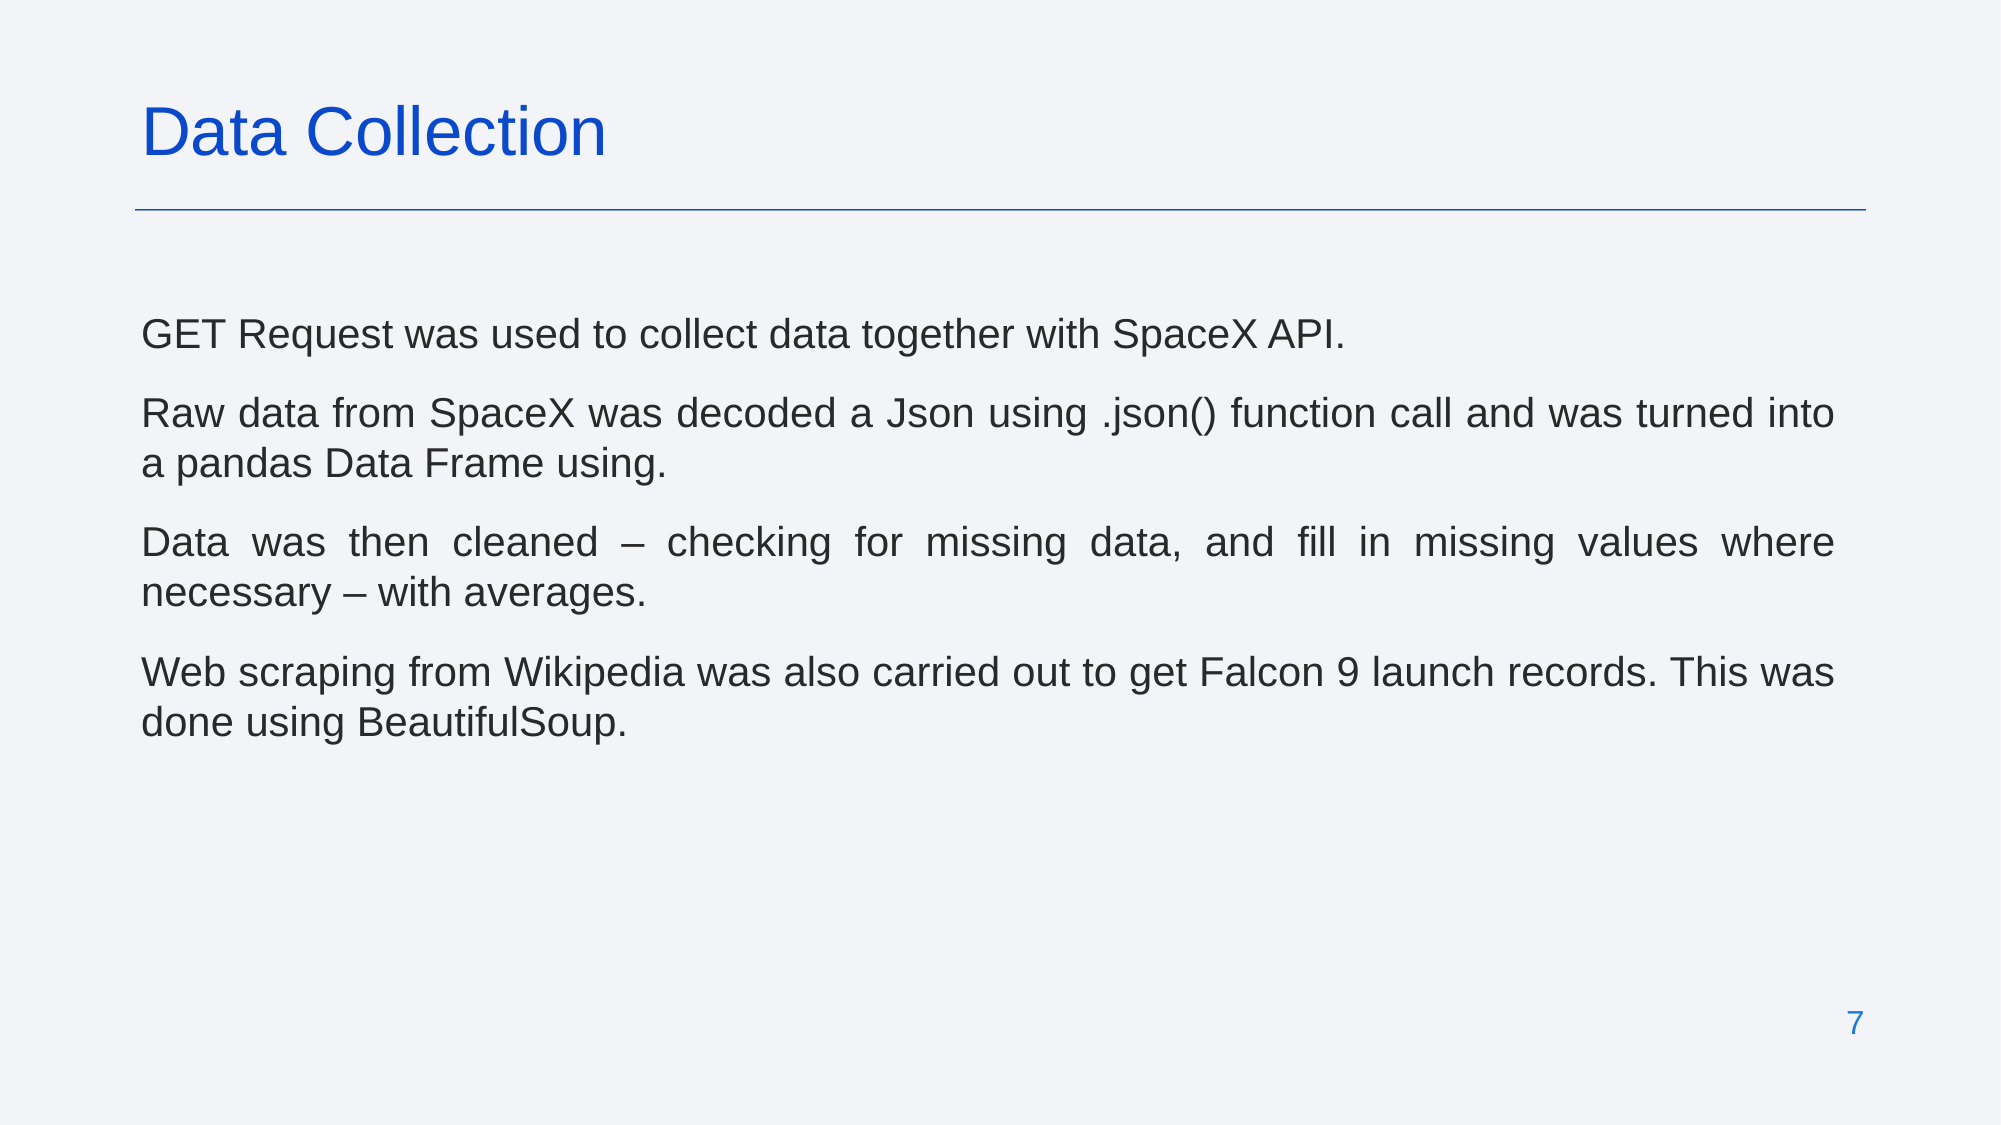

Data Collection
GET Request was used to collect data together with SpaceX API.
Raw data from SpaceX was decoded a Json using .json() function call and was turned into a pandas Data Frame using.
Data was then cleaned – checking for missing data, and fill in missing values where necessary – with averages.
Web scraping from Wikipedia was also carried out to get Falcon 9 launch records. This was done using BeautifulSoup.
7